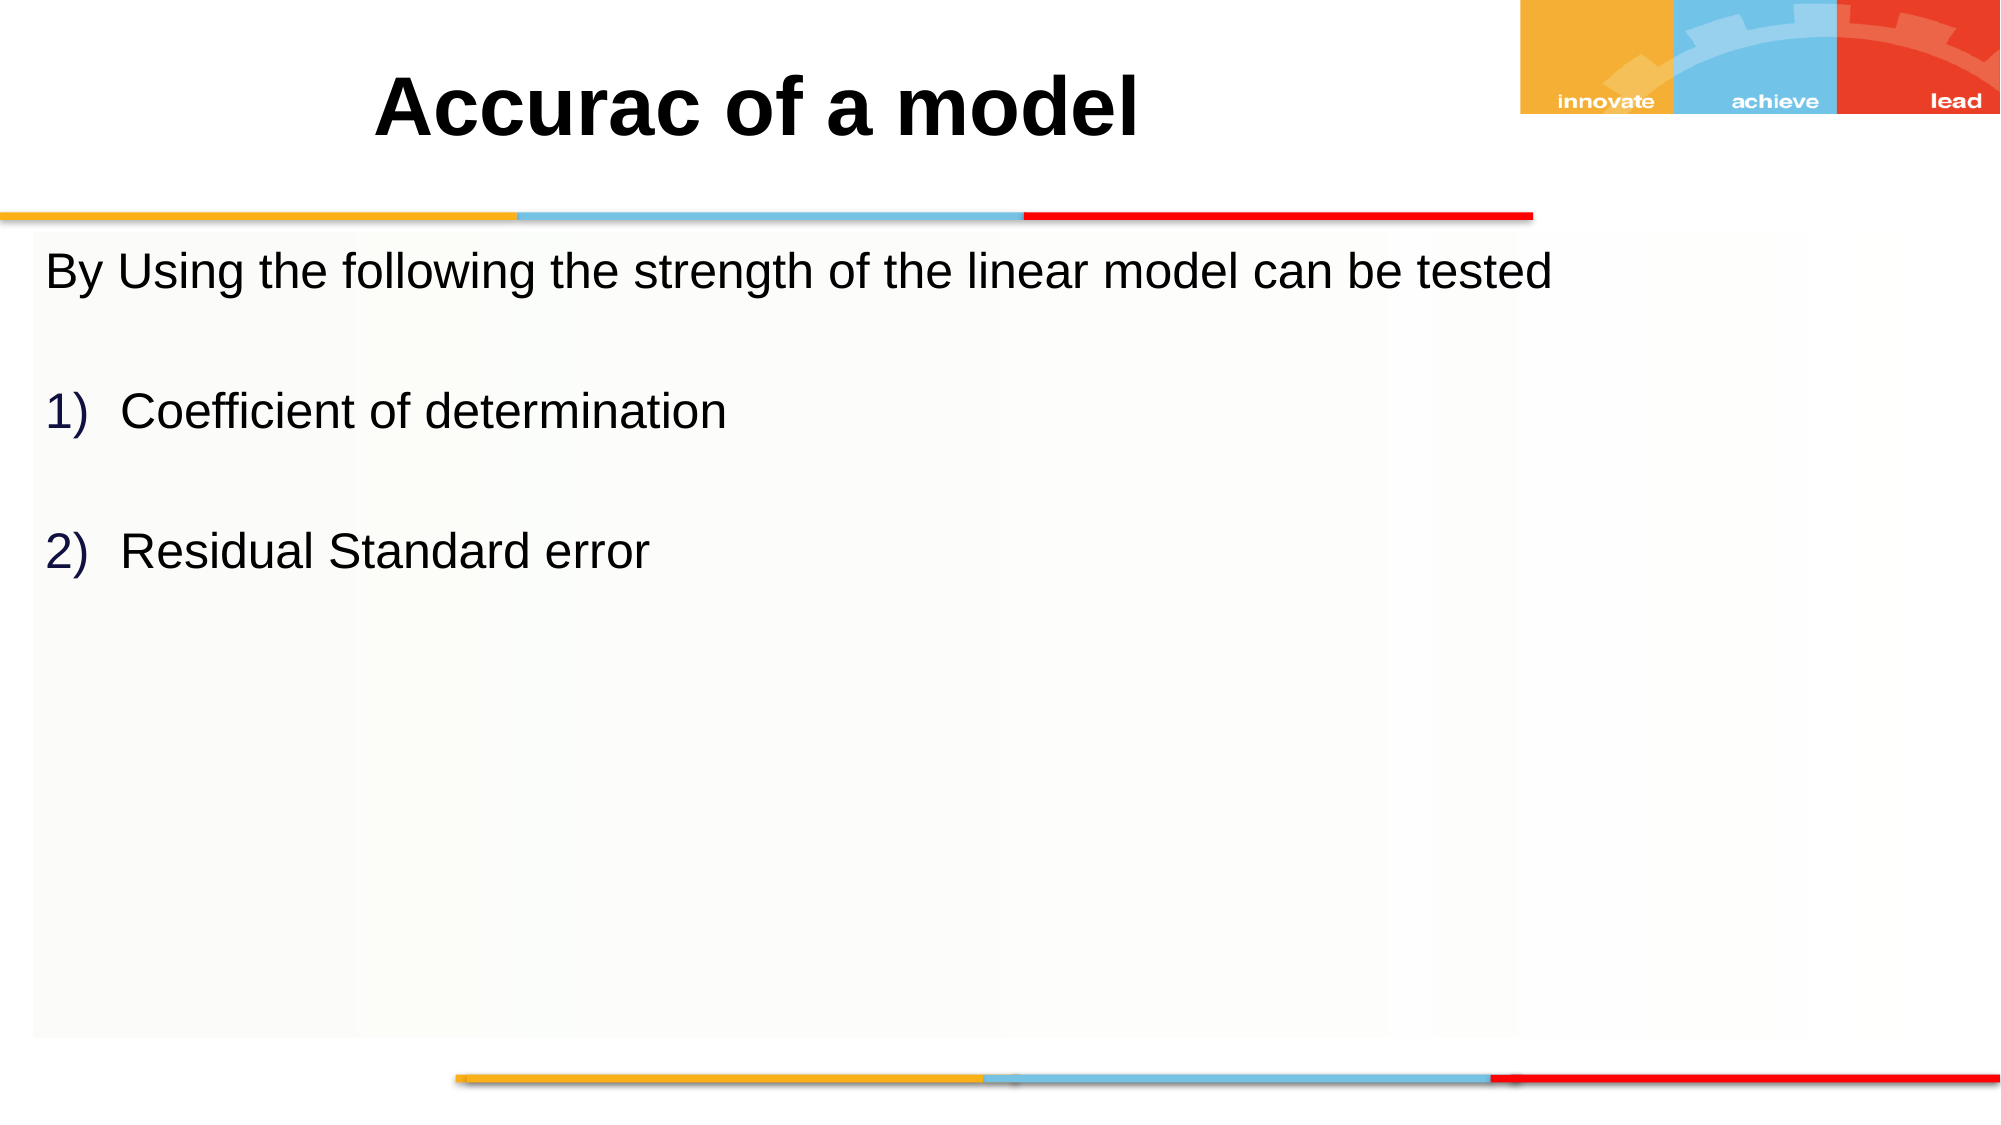

Accurac of a model
By Using the following the strength of the linear model can be tested

Coefficient of determination

Residual Standard error